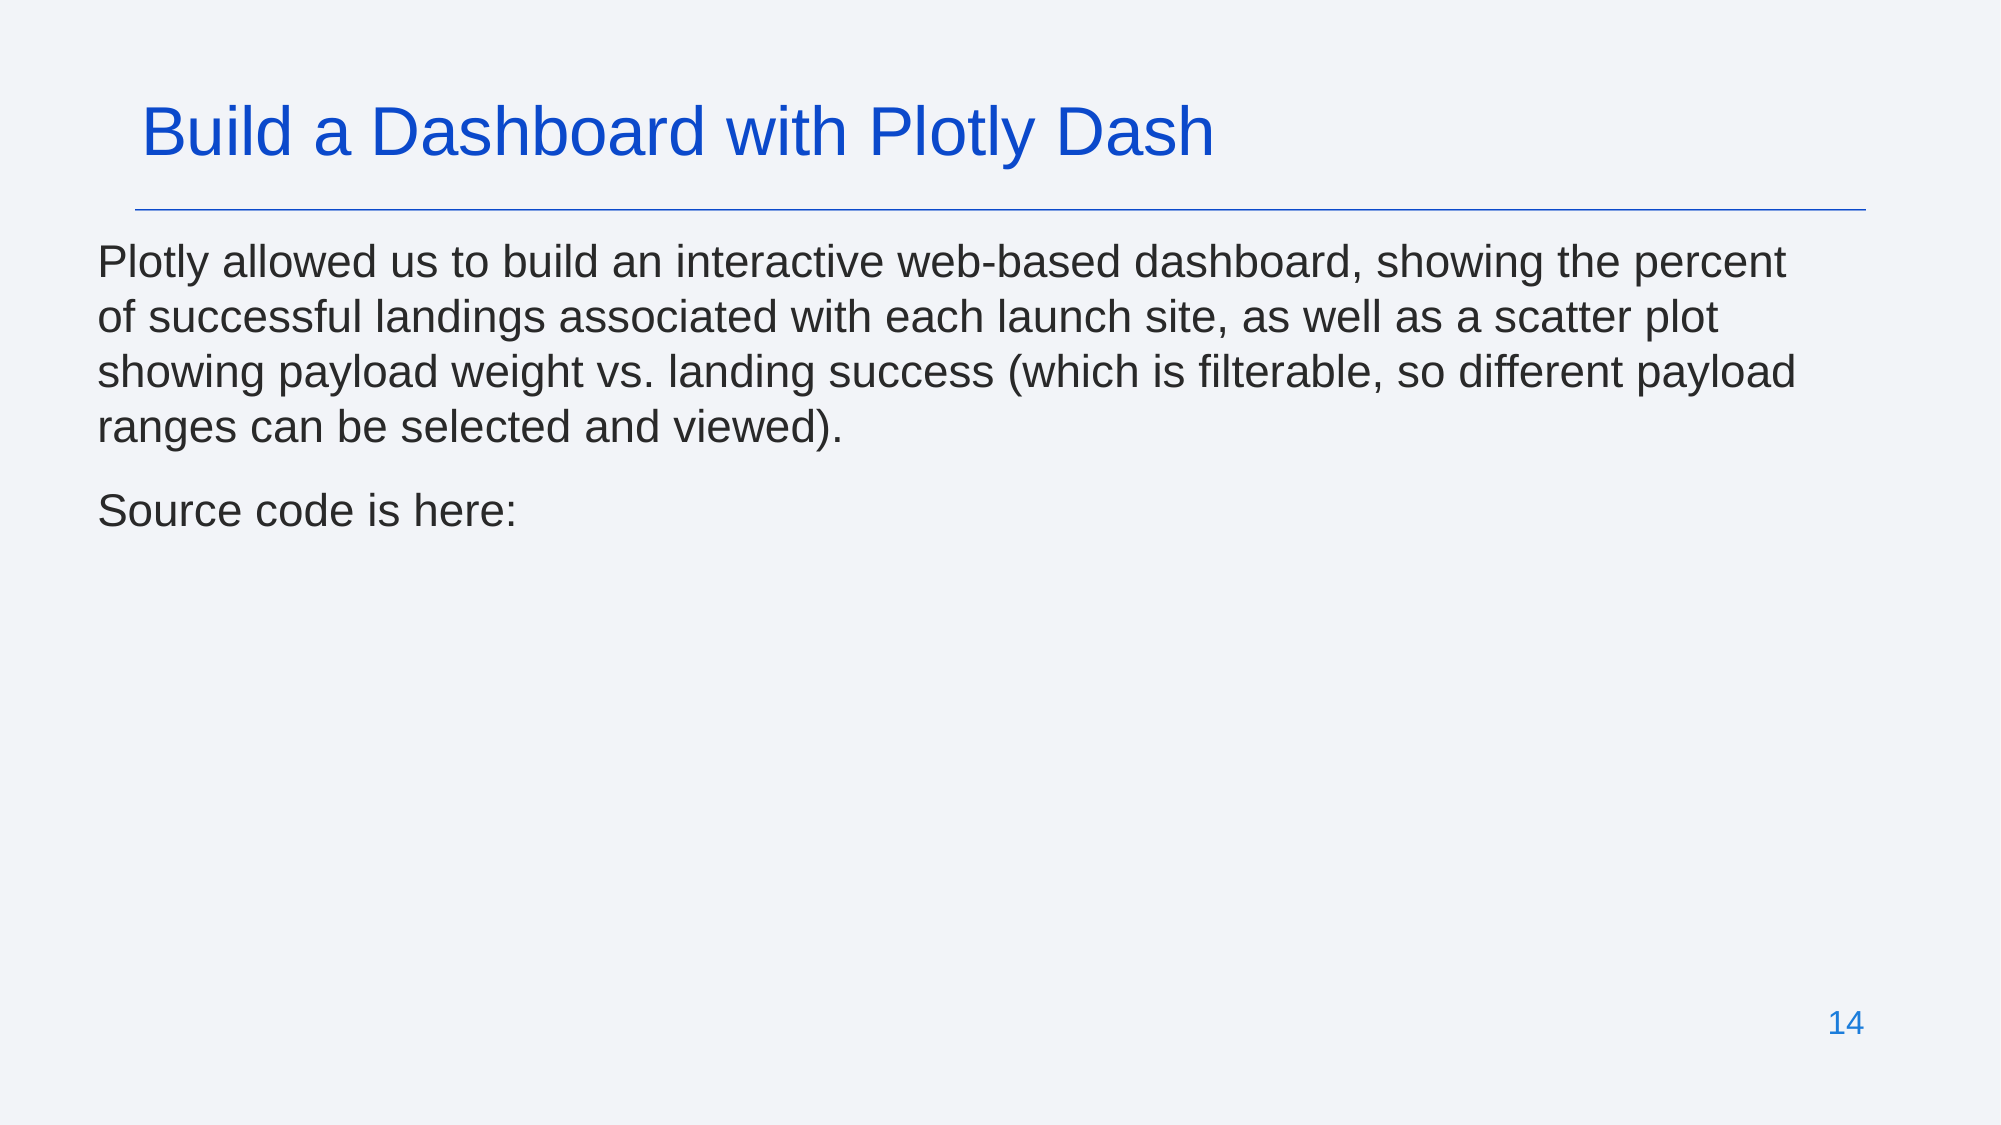

Build a Dashboard with Plotly Dash
Plotly allowed us to build an interactive web-based dashboard, showing the percent of successful landings associated with each launch site, as well as a scatter plot showing payload weight vs. landing success (which is filterable, so different payload ranges can be selected and viewed).
Source code is here:
14